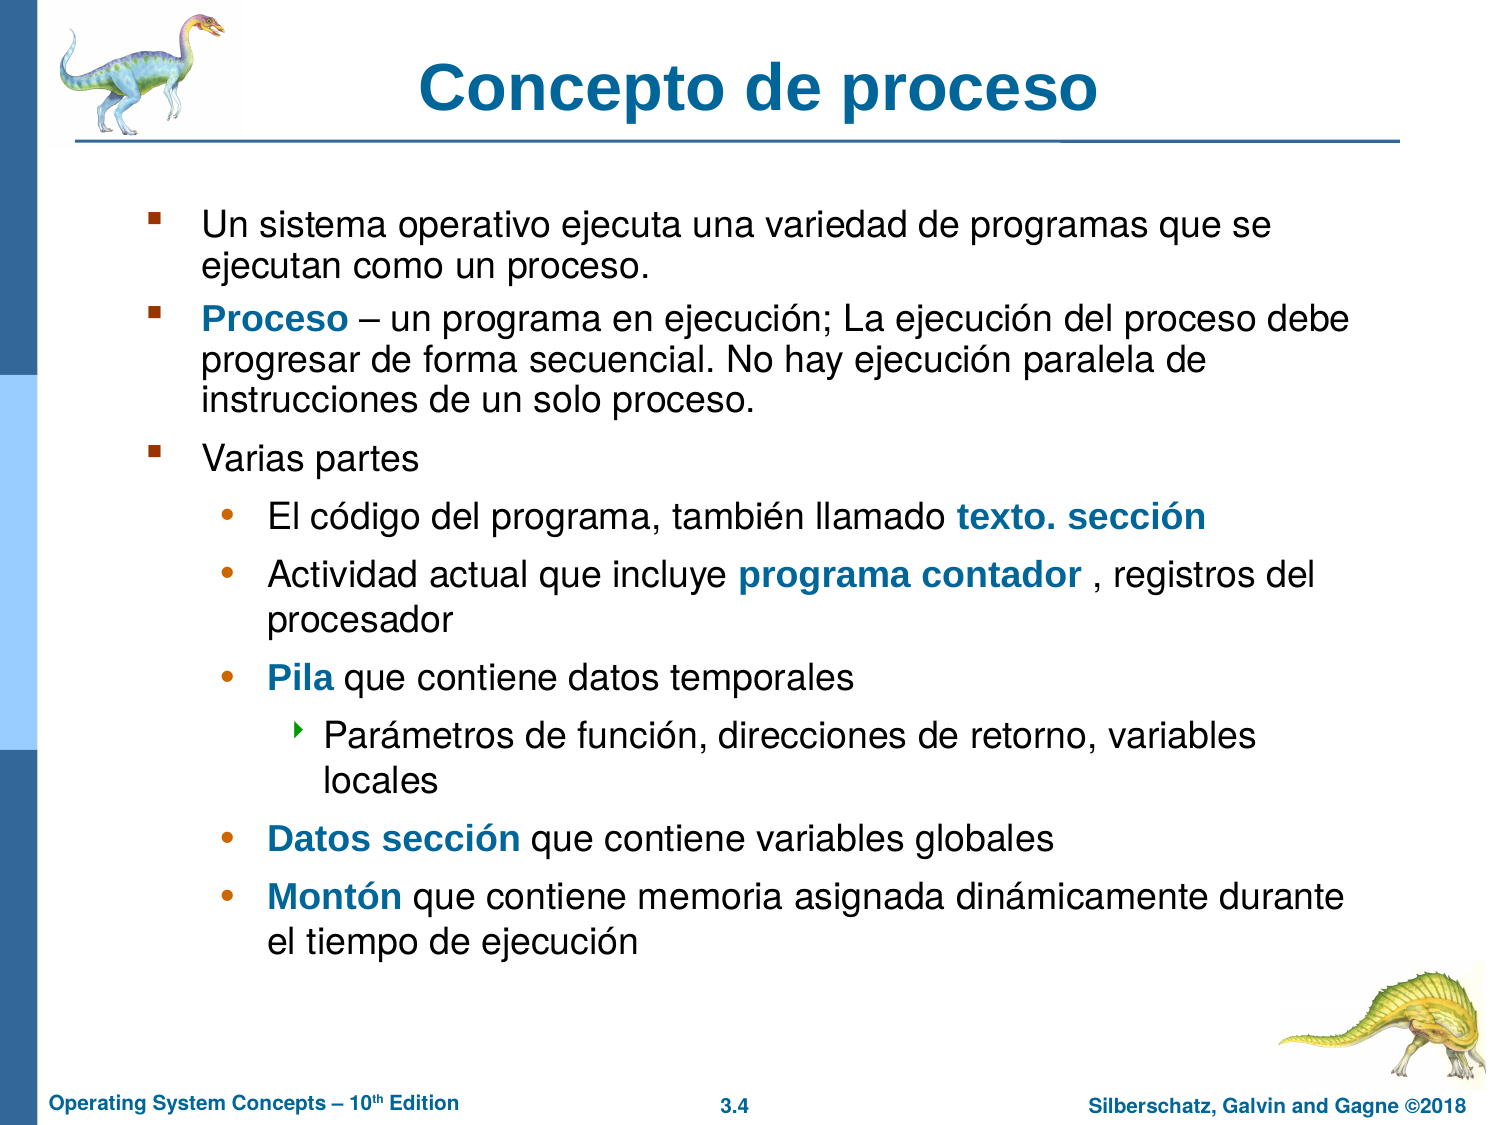

# Concepto de proceso
Un sistema operativo ejecuta una variedad de programas que se ejecutan como un proceso.
Proceso – un programa en ejecución; La ejecución del proceso debe progresar de forma secuencial. No hay ejecución paralela de instrucciones de un solo proceso.
Varias partes
El código del programa, también llamado texto. sección
Actividad actual que incluye programa contador , registros del procesador
Pila que contiene datos temporales
Parámetros de función, direcciones de retorno, variables locales
Datos sección que contiene variables globales
Montón que contiene memoria asignada dinámicamente durante el tiempo de ejecución